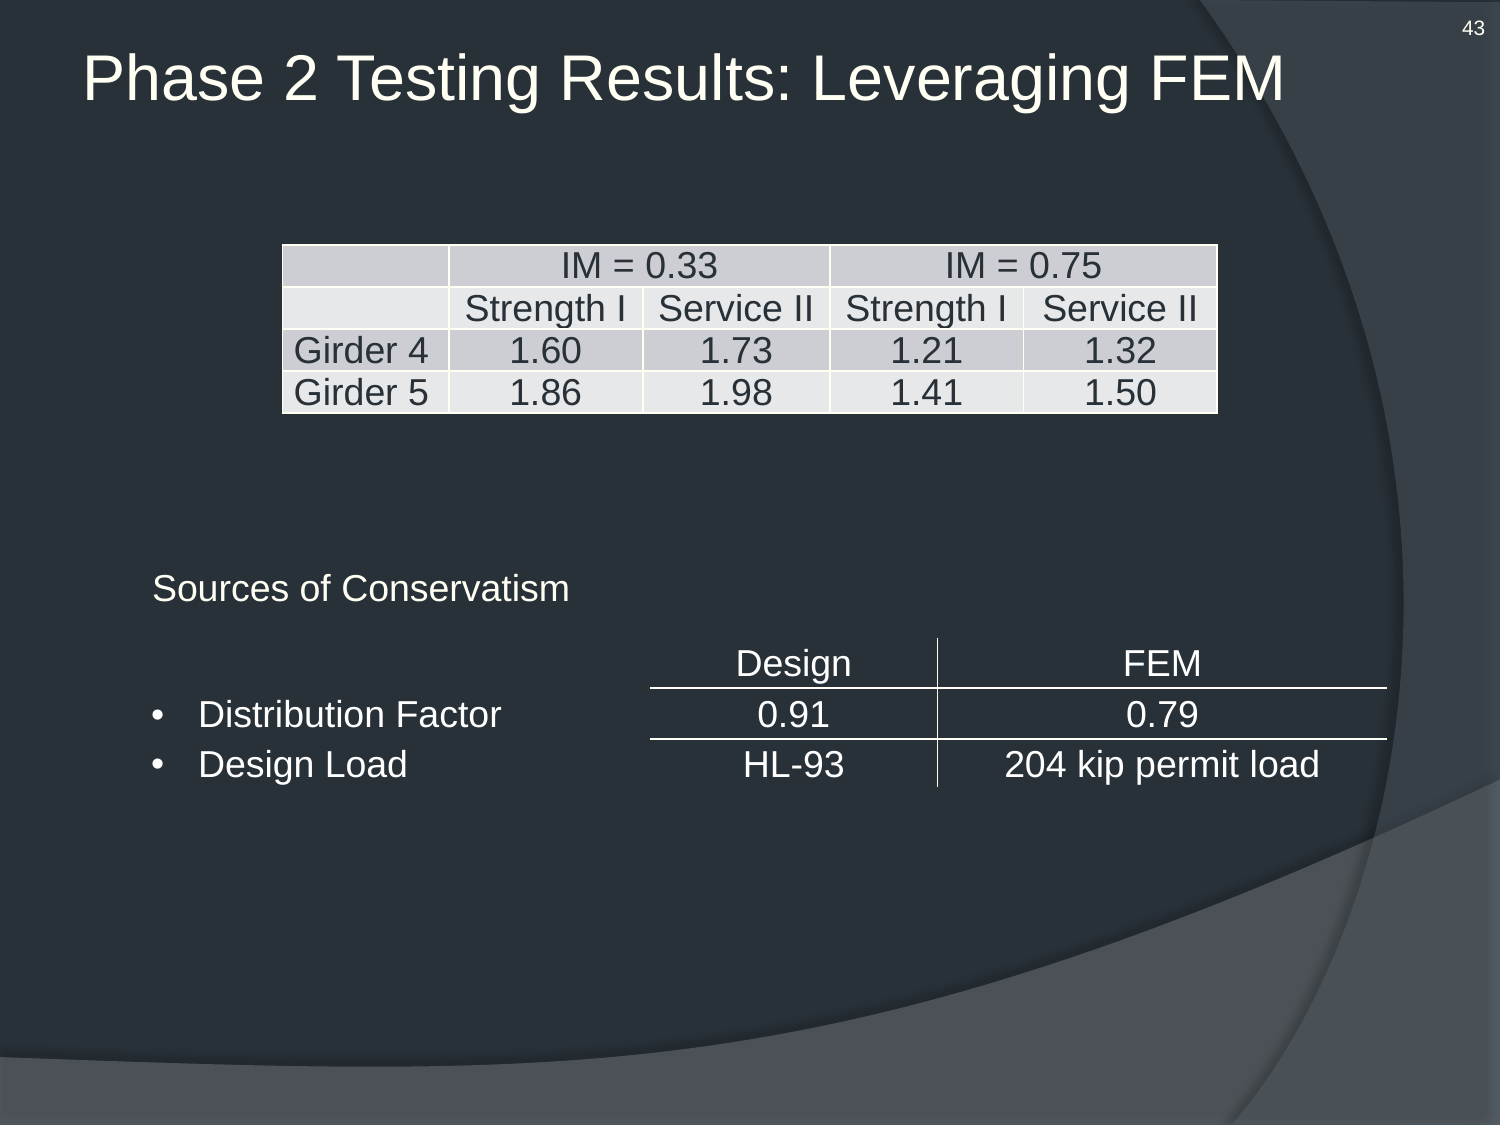

43
# Phase 2 Testing Results: Leveraging FEM
|  | IM = 0.33 |  | IM = 0.75 |  |
| --- | --- | --- | --- | --- |
|  | Strength I | Service II | Strength I | Service II |
| Girder 4 | 1.60 | 1.73 | 1.21 | 1.32 |
| Girder 5 | 1.86 | 1.98 | 1.41 | 1.50 |
Sources of Conservatism
|  | Design | FEM |
| --- | --- | --- |
| Distribution Factor | 0.91 | 0.79 |
| Design Load | HL-93 | 204 kip permit load |